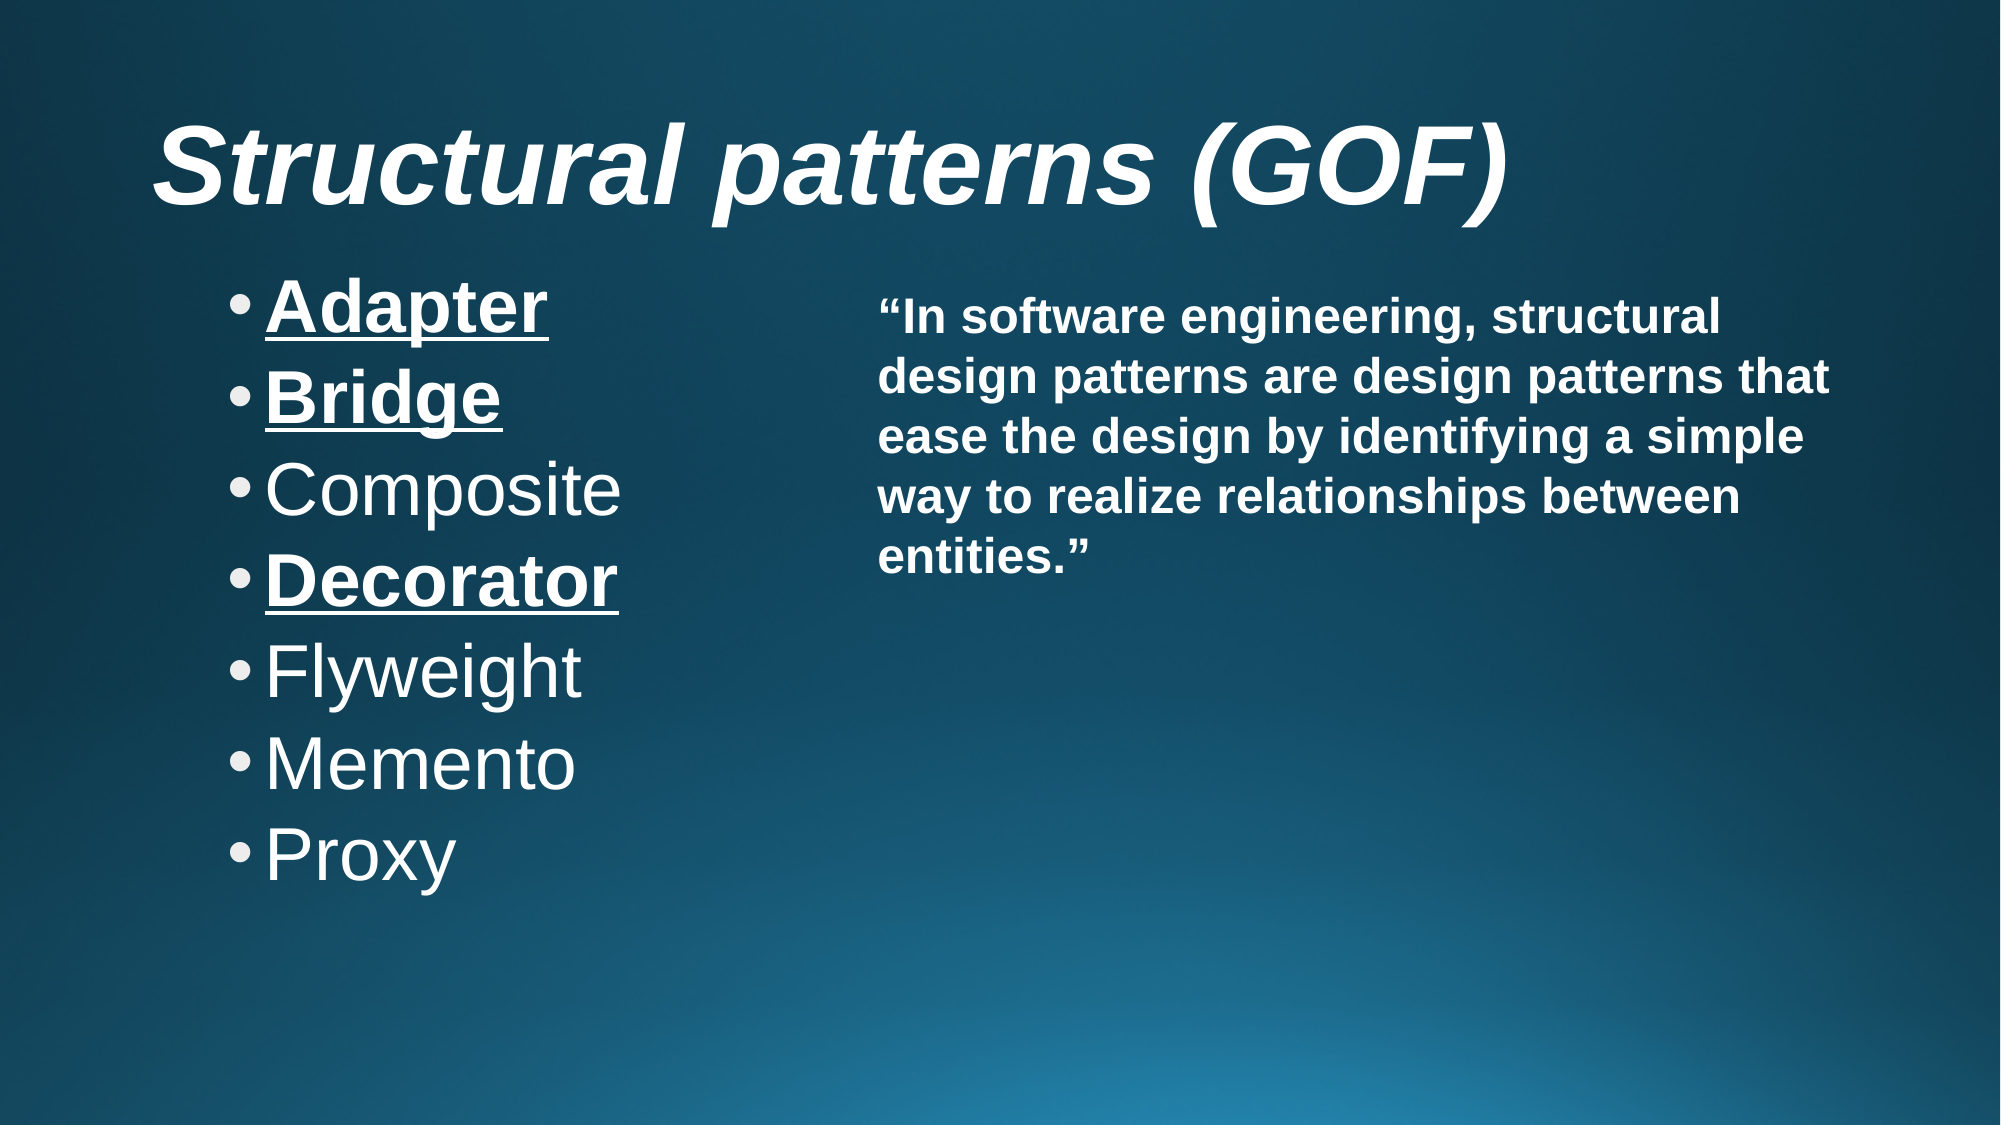

# Structural patterns (GOF)
Adapter
Bridge
Composite
Decorator
Flyweight
Memento
Proxy

“In software engineering, structural design patterns are design patterns that ease the design by identifying a simple way to realize relationships between entities.”